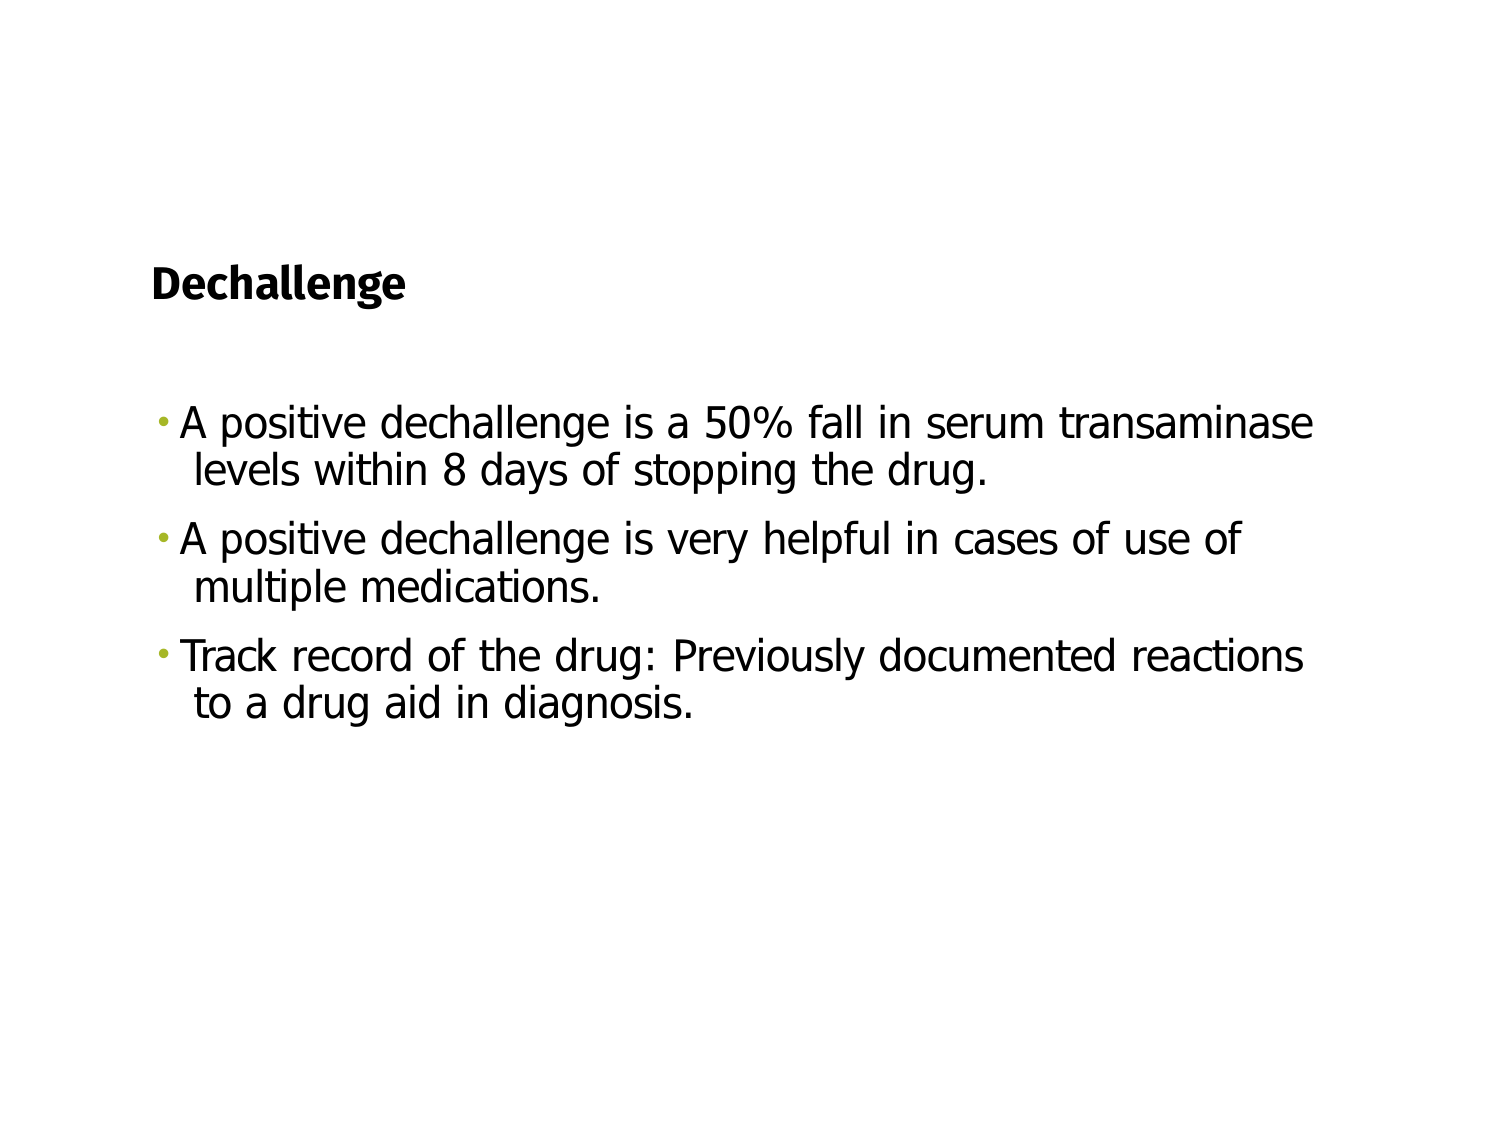

# Dechallenge
A positive dechallenge is a 50% fall in serum transaminase  levels within 8 days of stopping the drug.
A positive dechallenge is very helpful in cases of use of  multiple medications.
Track record of the drug: Previously documented reactions  to a drug aid in diagnosis.